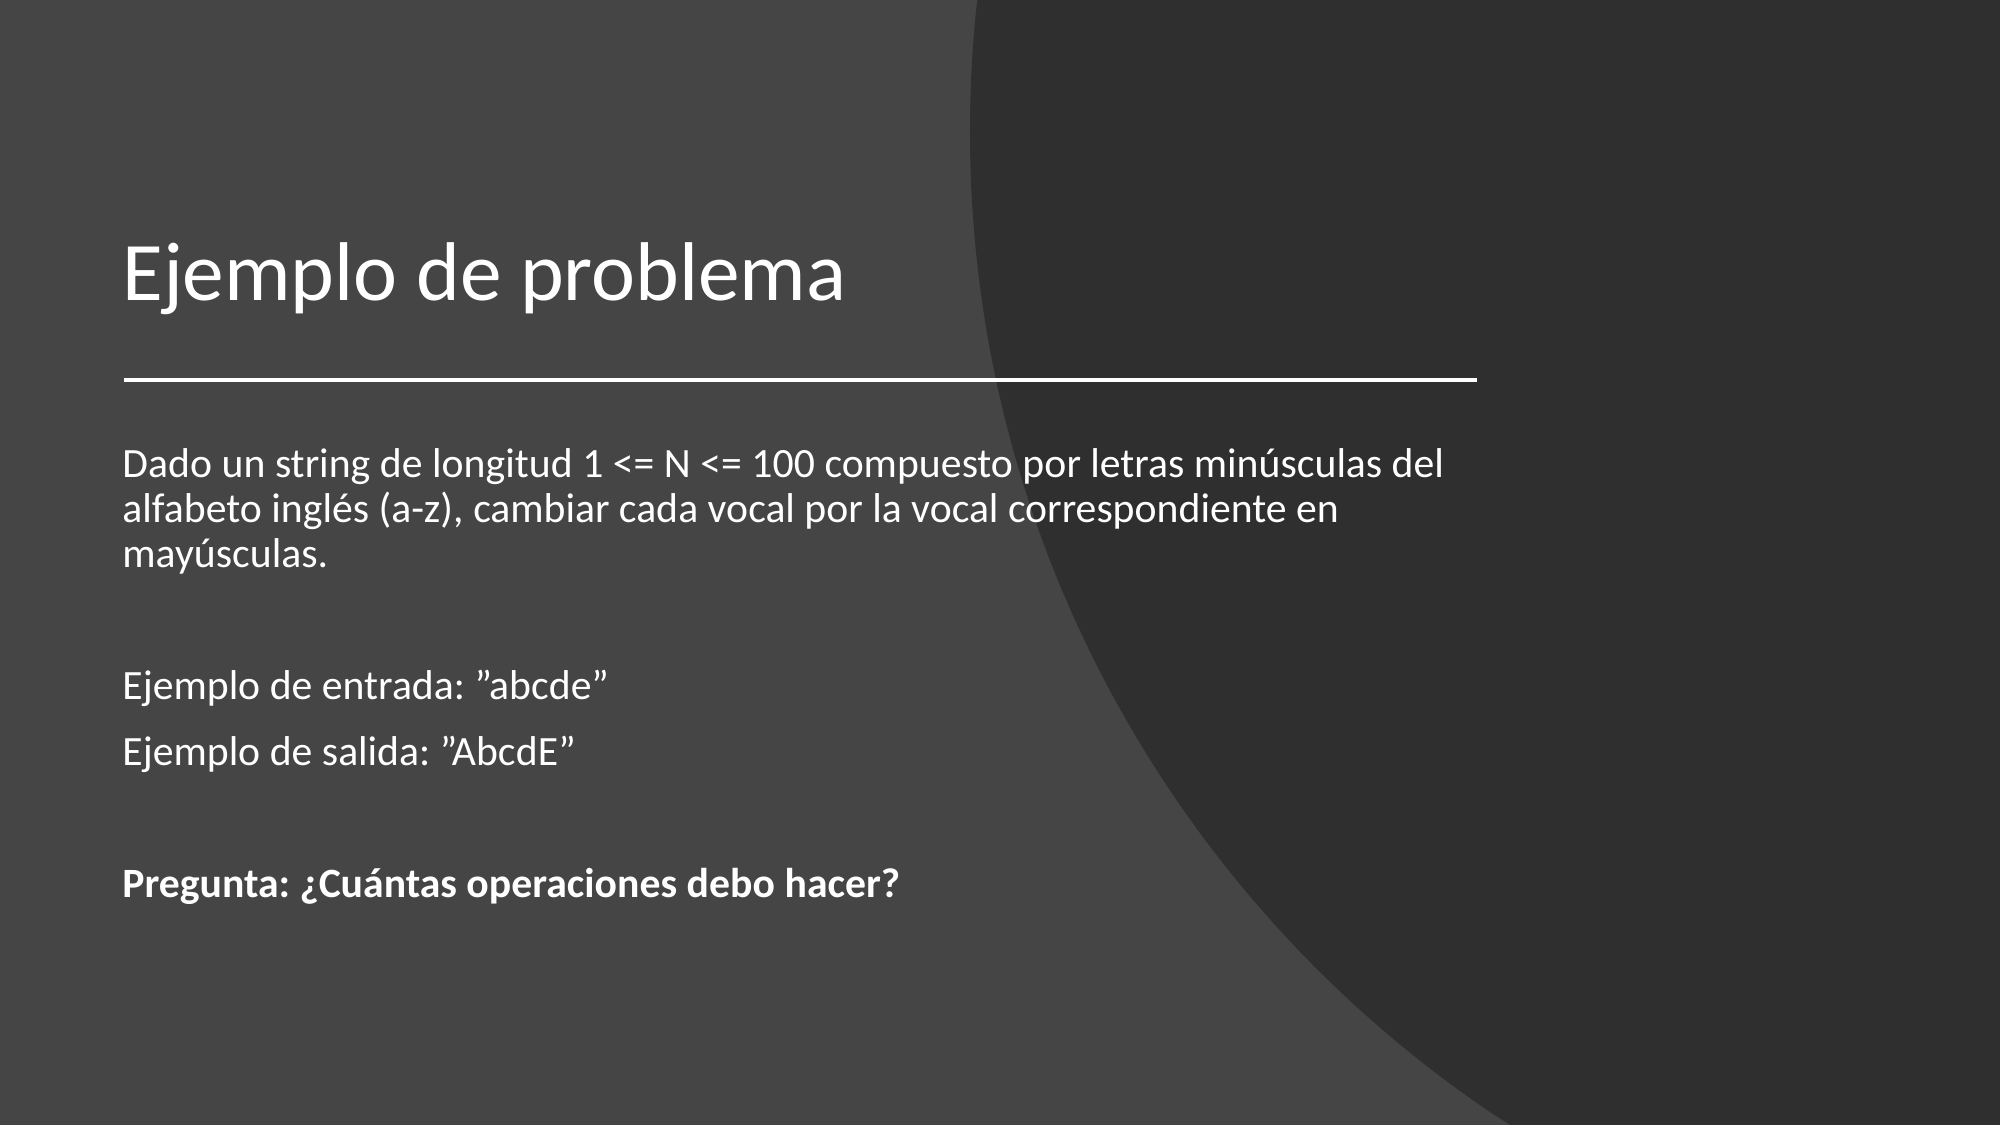

# Ejemplo de problema
Dado un string de longitud 1 <= N <= 100 compuesto por letras minúsculas del alfabeto inglés (a-z), cambiar cada vocal por la vocal correspondiente en mayúsculas.

Ejemplo de entrada: ”abcde”
Ejemplo de salida: ”AbcdE”

Pregunta: ¿Cuántas operaciones debo hacer?